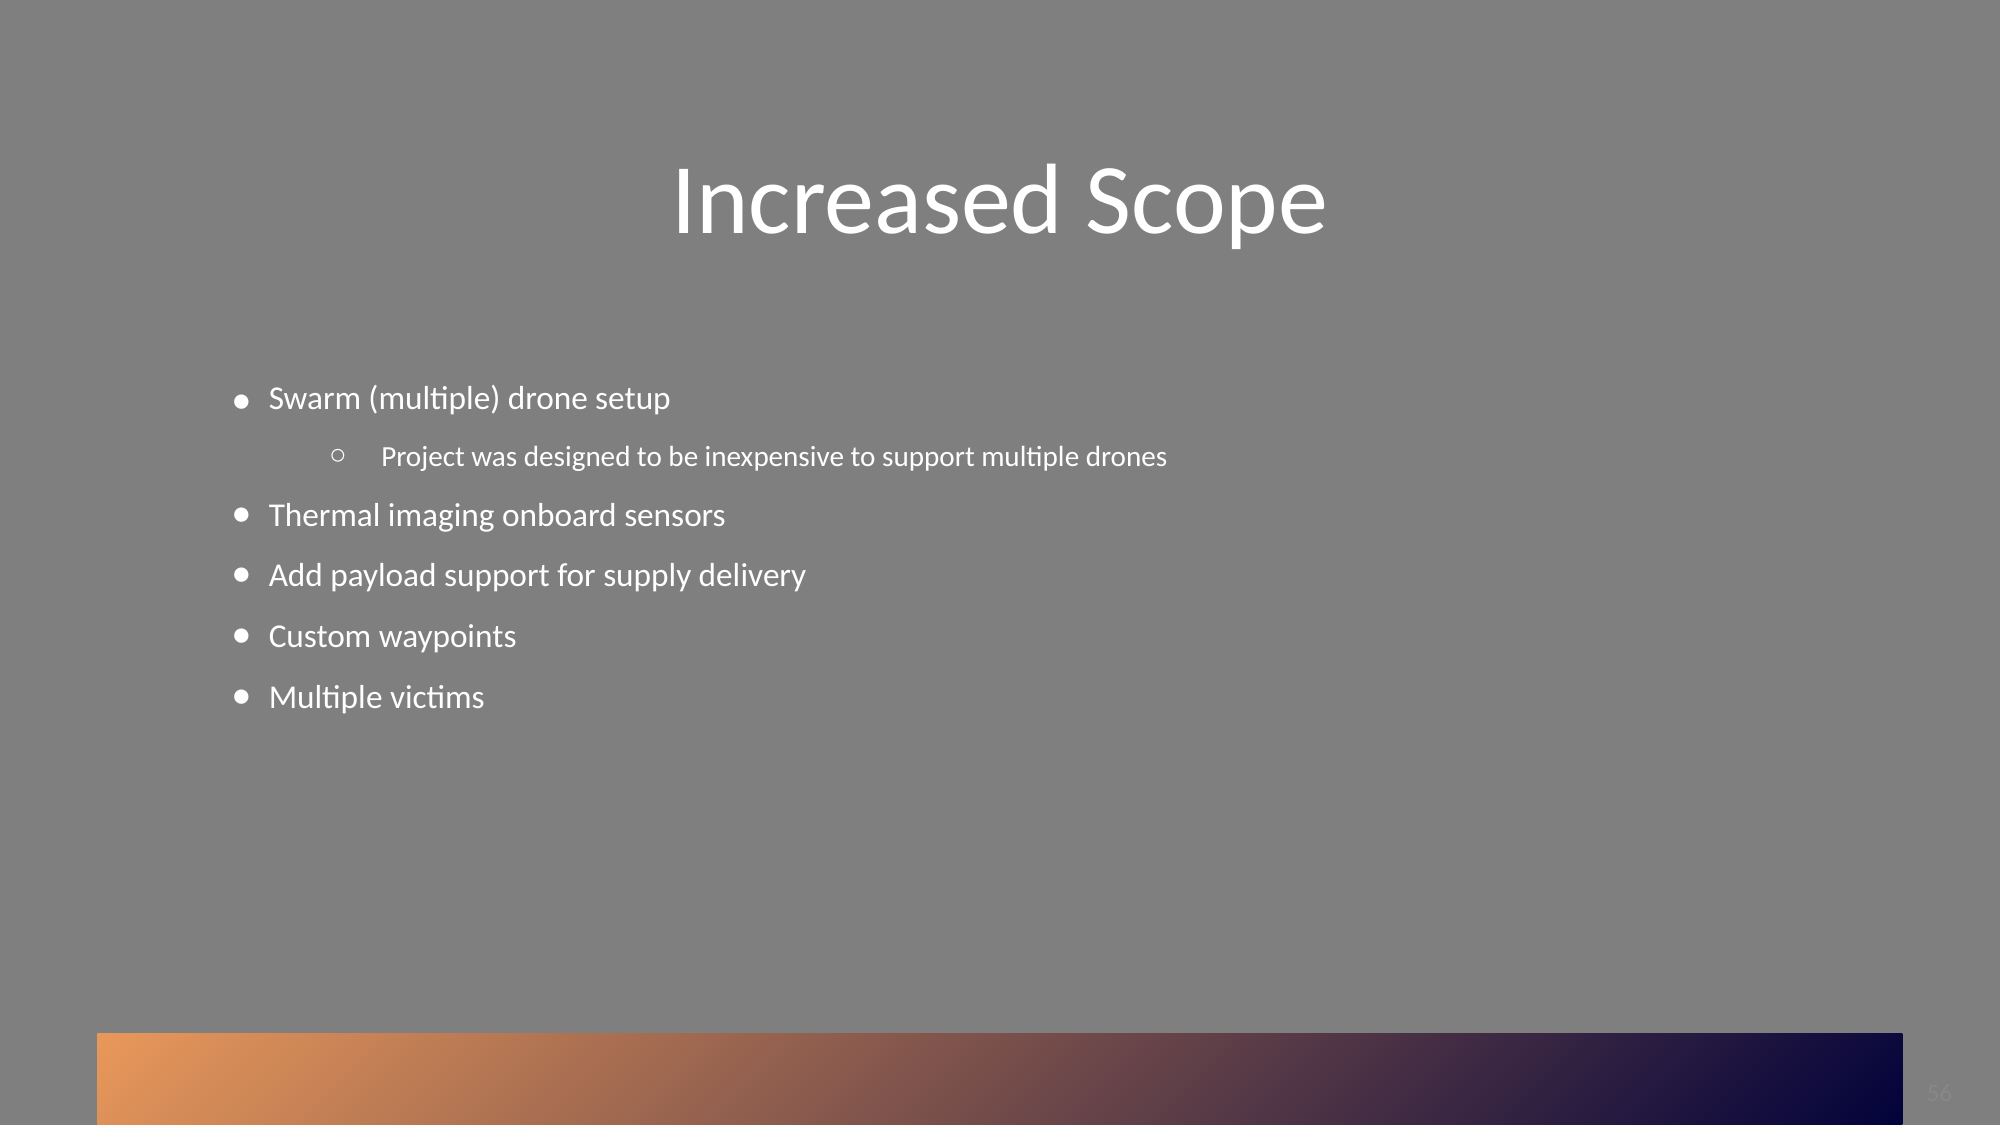

# Increased Scope
Swarm (multiple) drone setup
Project was designed to be inexpensive to support multiple drones
Thermal imaging onboard sensors
Add payload support for supply delivery
Custom waypoints
Multiple victims

56